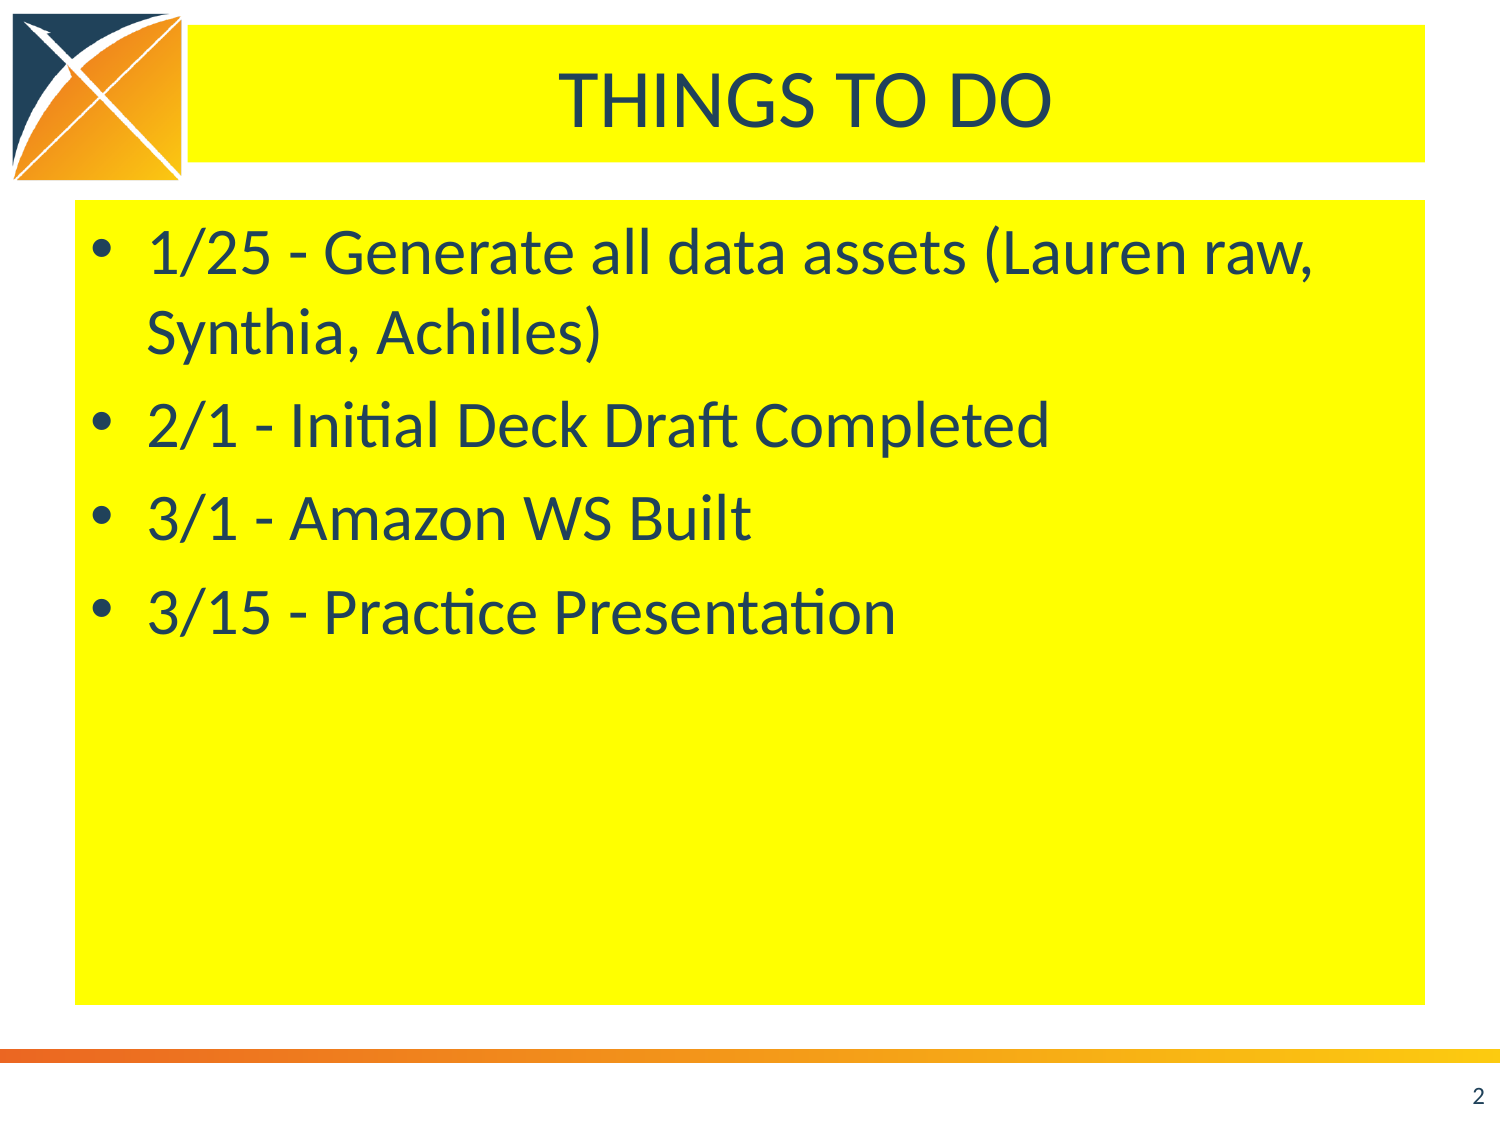

# THINGS TO DO
1/25 - Generate all data assets (Lauren raw, Synthia, Achilles)
2/1 - Initial Deck Draft Completed
3/1 - Amazon WS Built
3/15 - Practice Presentation

2